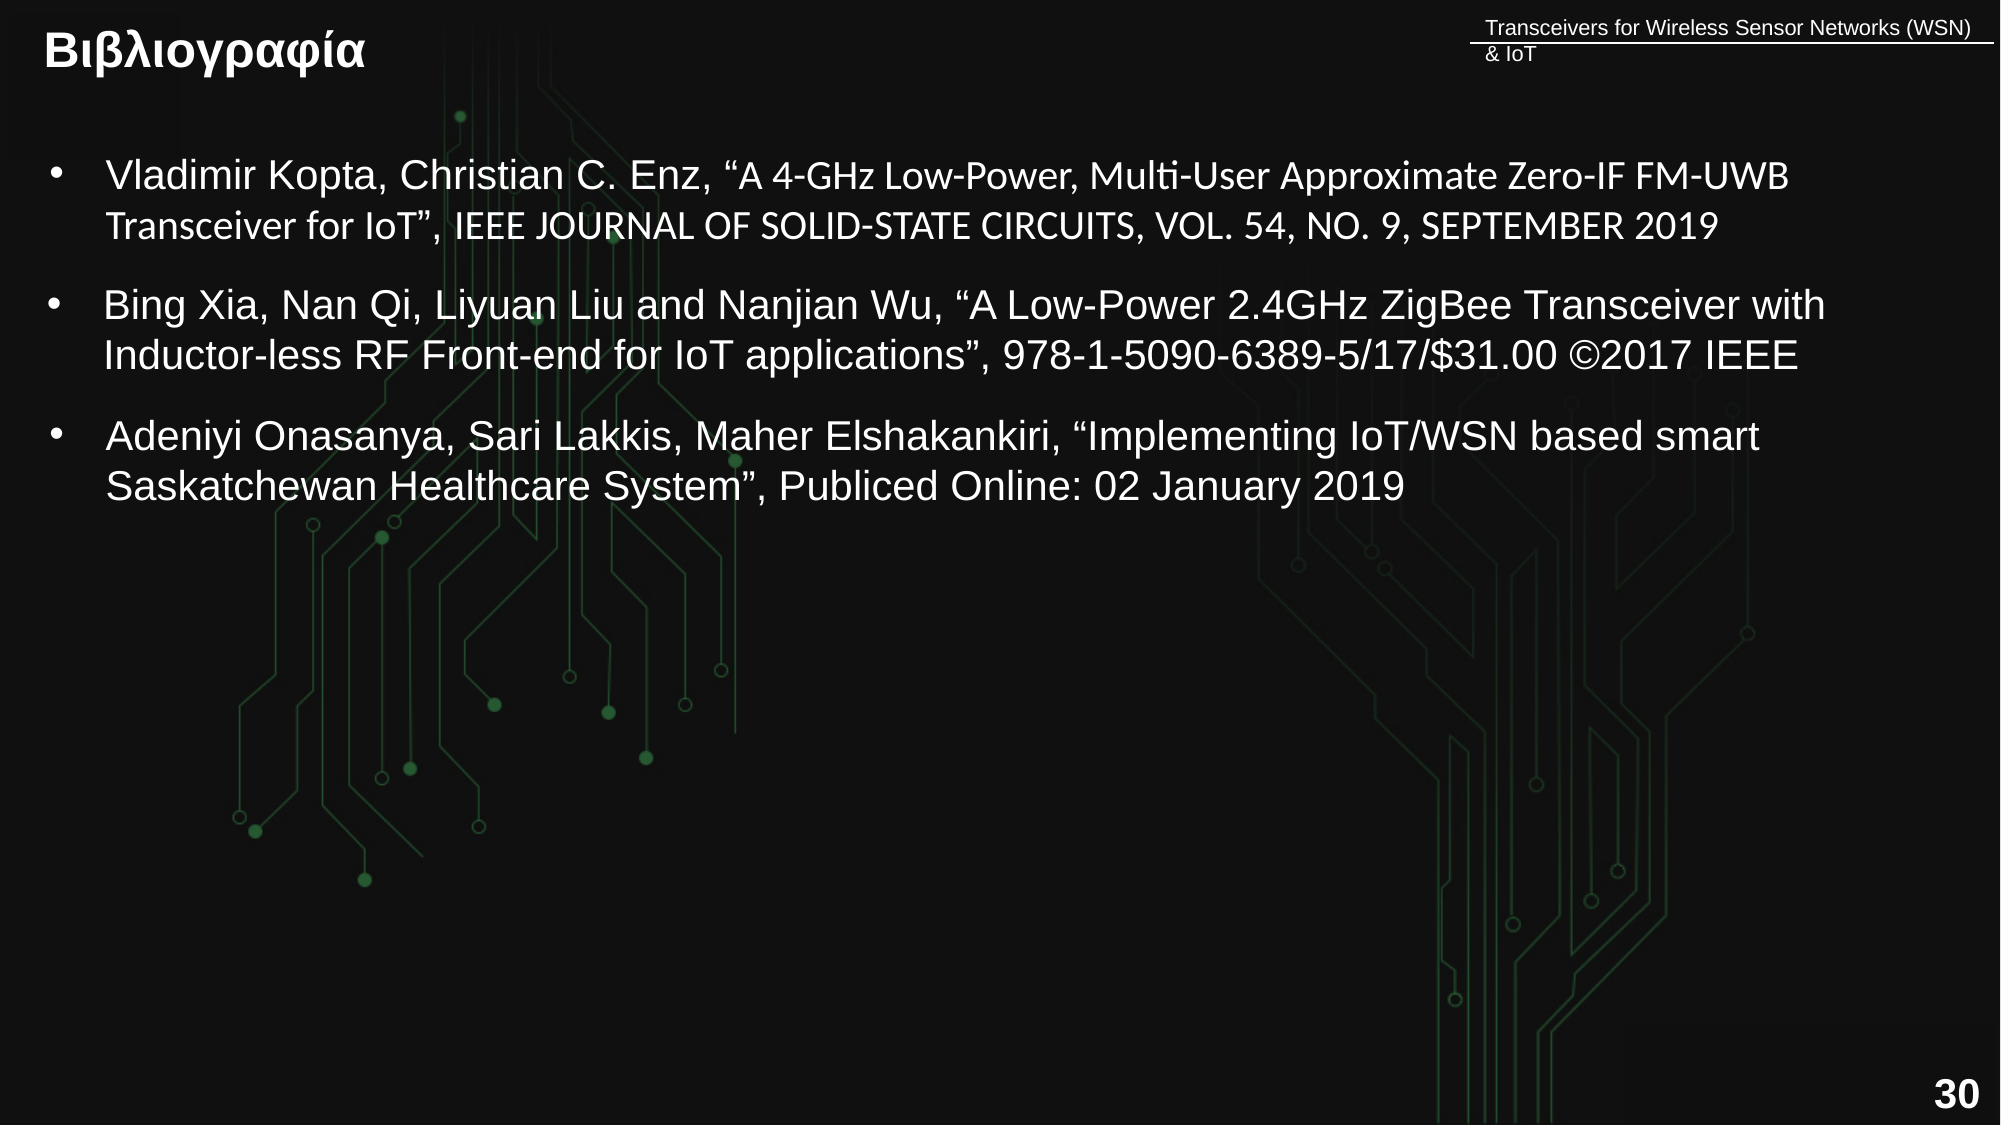

Transceivers for Wireless Sensor Networks (WSN) & IoT

Βιβλιογραφία

Vladimir Kopta, Christian C. Enz, “A 4-GHz Low-Power, Multi-User Approximate Zero-IF FM-UWB Transceiver for IoT”, IEEE JOURNAL OF SOLID-STATE CIRCUITS, VOL. 54, NO. 9, SEPTEMBER 2019
Bing Xia, Nan Qi, Liyuan Liu and Nanjian Wu, “A Low-Power 2.4GHz ZigBee Transceiver with Inductor-less RF Front-end for IoT applications”, 978-1-5090-6389-5/17/$31.00 ©2017 IEEE
Adeniyi Onasanya, Sari Lakkis, Maher Elshakankiri, “Implementing IoT/WSN based smart Saskatchewan Healthcare System”, Publiced Online: 02 January 2019

30